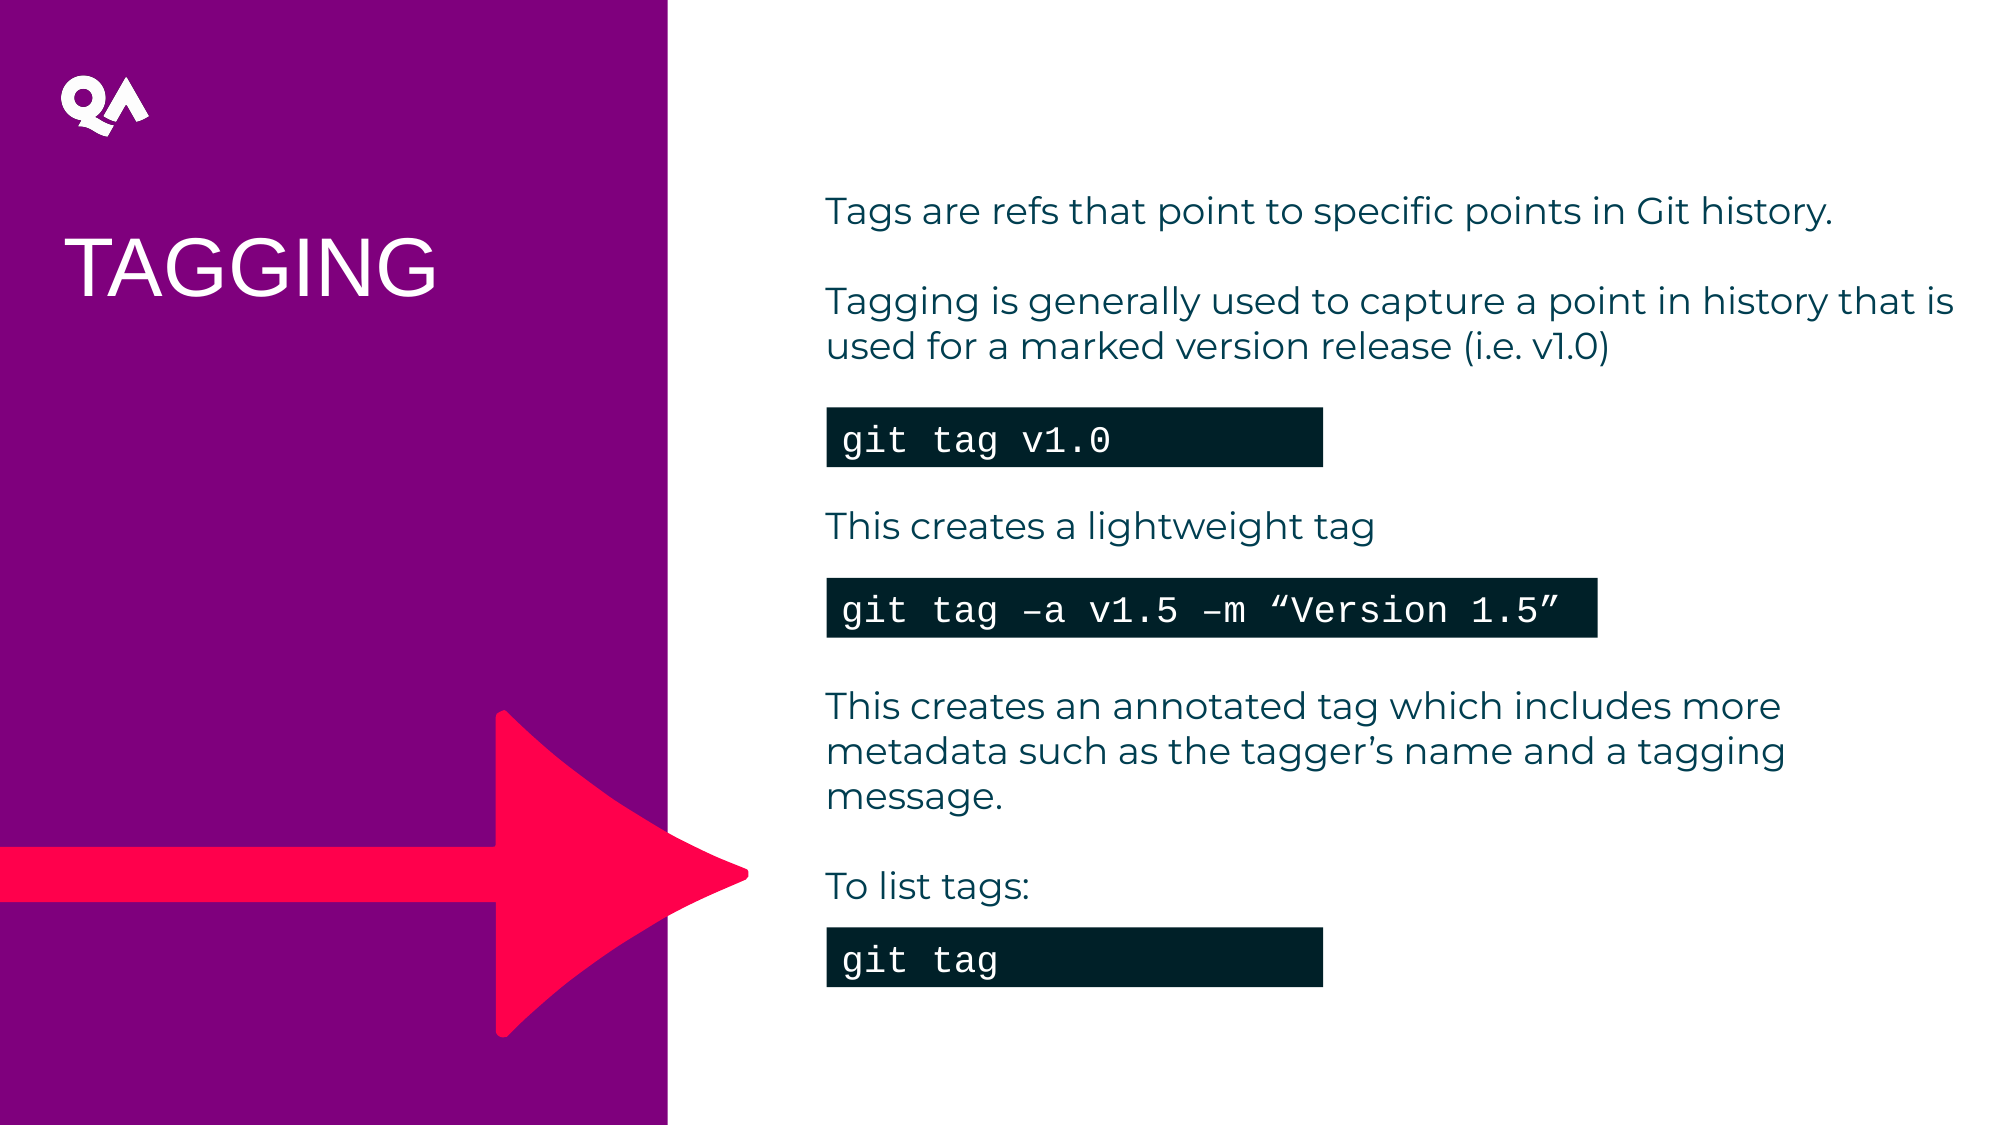

Tags are refs that point to specific points in Git history.

Tagging is generally used to capture a point in history that is used for a marked version release (i.e. v1.0)

This creates a lightweight tag

This creates an annotated tag which includes more metadata such as the tagger’s name and a tagging message.

To list tags:

Tagging
git tag v1.0
git tag –a v1.5 –m “Version 1.5”
git tag